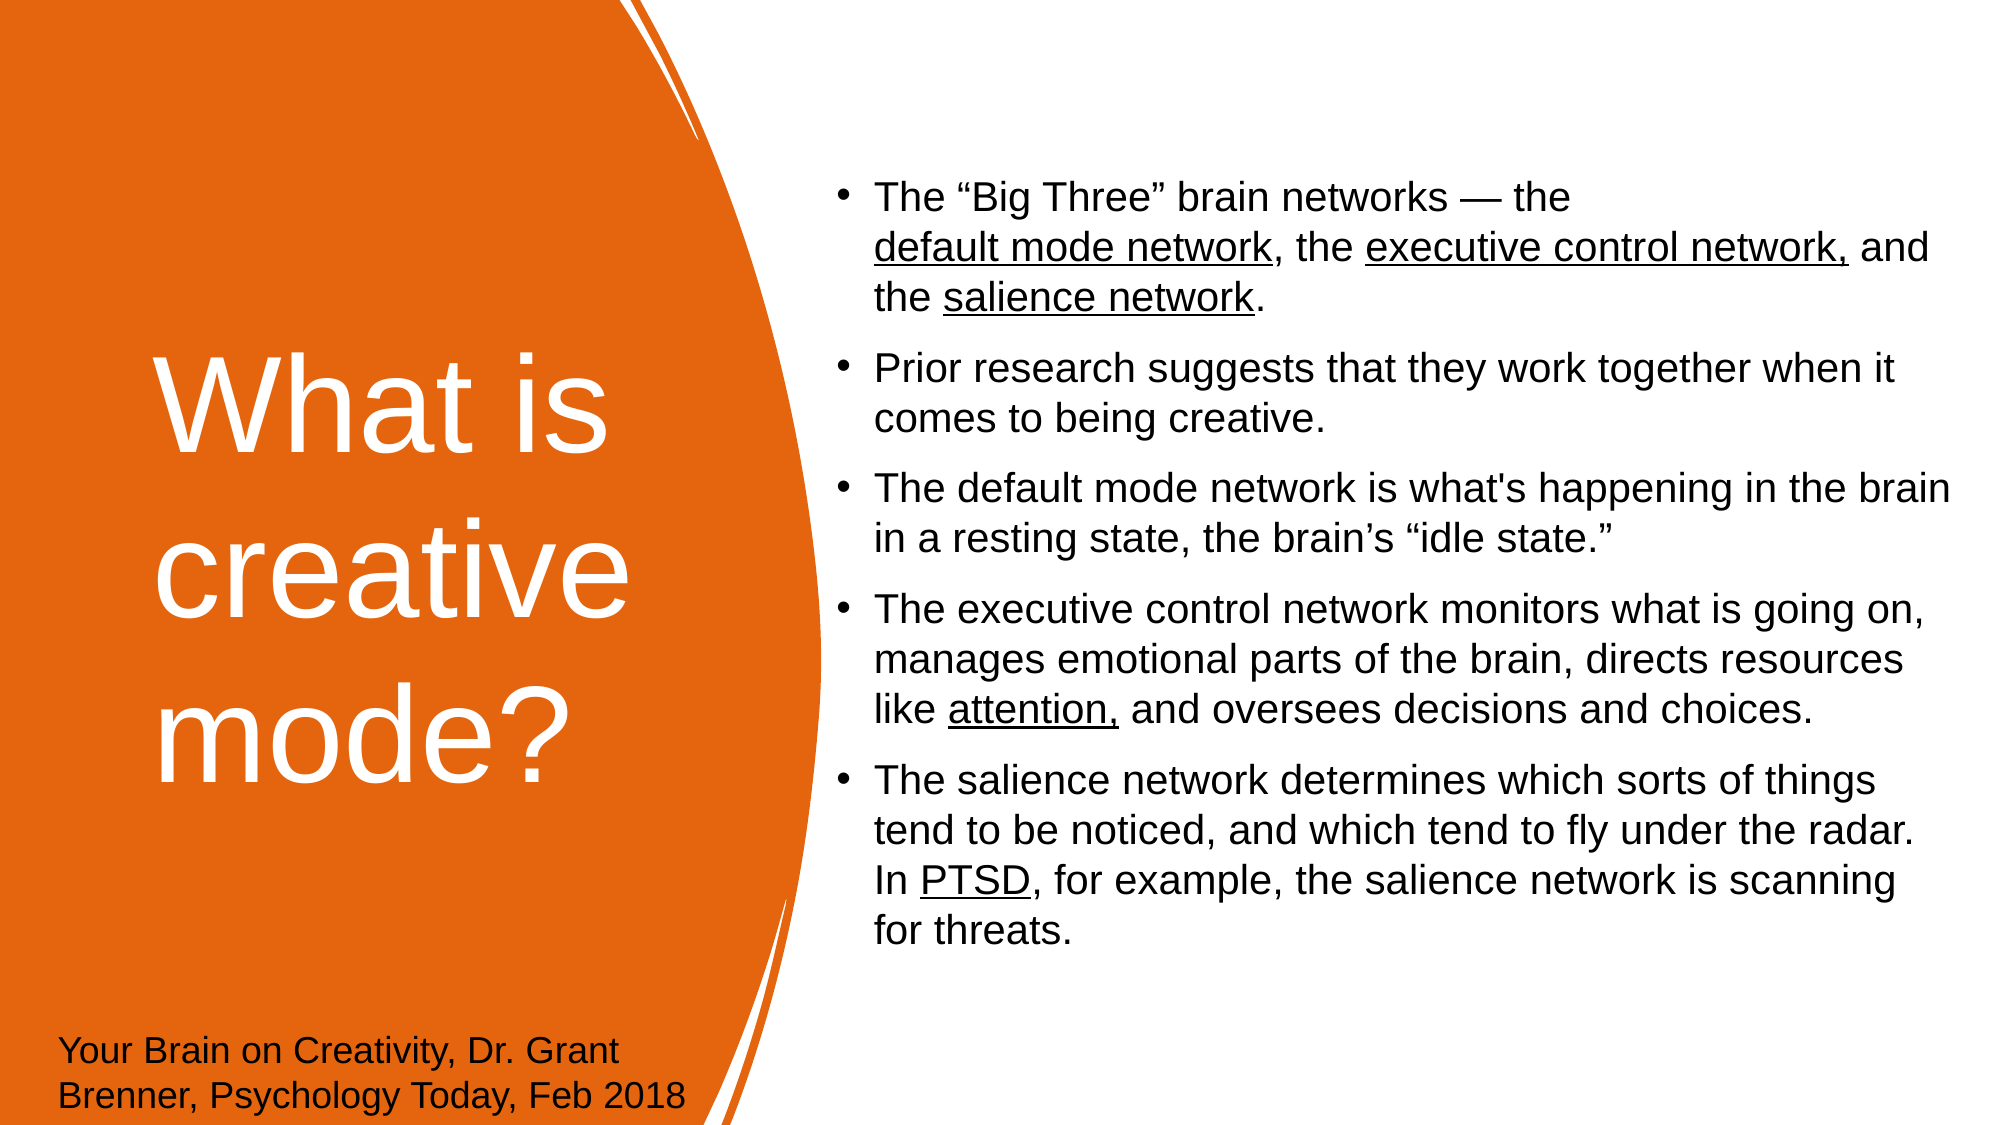

The “Big Three” brain networks — the default mode network, the executive control network, and the salience network.
Prior research suggests that they work together when it comes to being creative.
The default mode network is what's happening in the brain in a resting state, the brain’s “idle state.”
The executive control network monitors what is going on, manages emotional parts of the brain, directs resources like attention, and oversees decisions and choices.
The salience network determines which sorts of things tend to be noticed, and which tend to fly under the radar. In PTSD, for example, the salience network is scanning for threats.
# What is creative mode?
Your Brain on Creativity, Dr. Grant Brenner, Psychology Today, Feb 2018